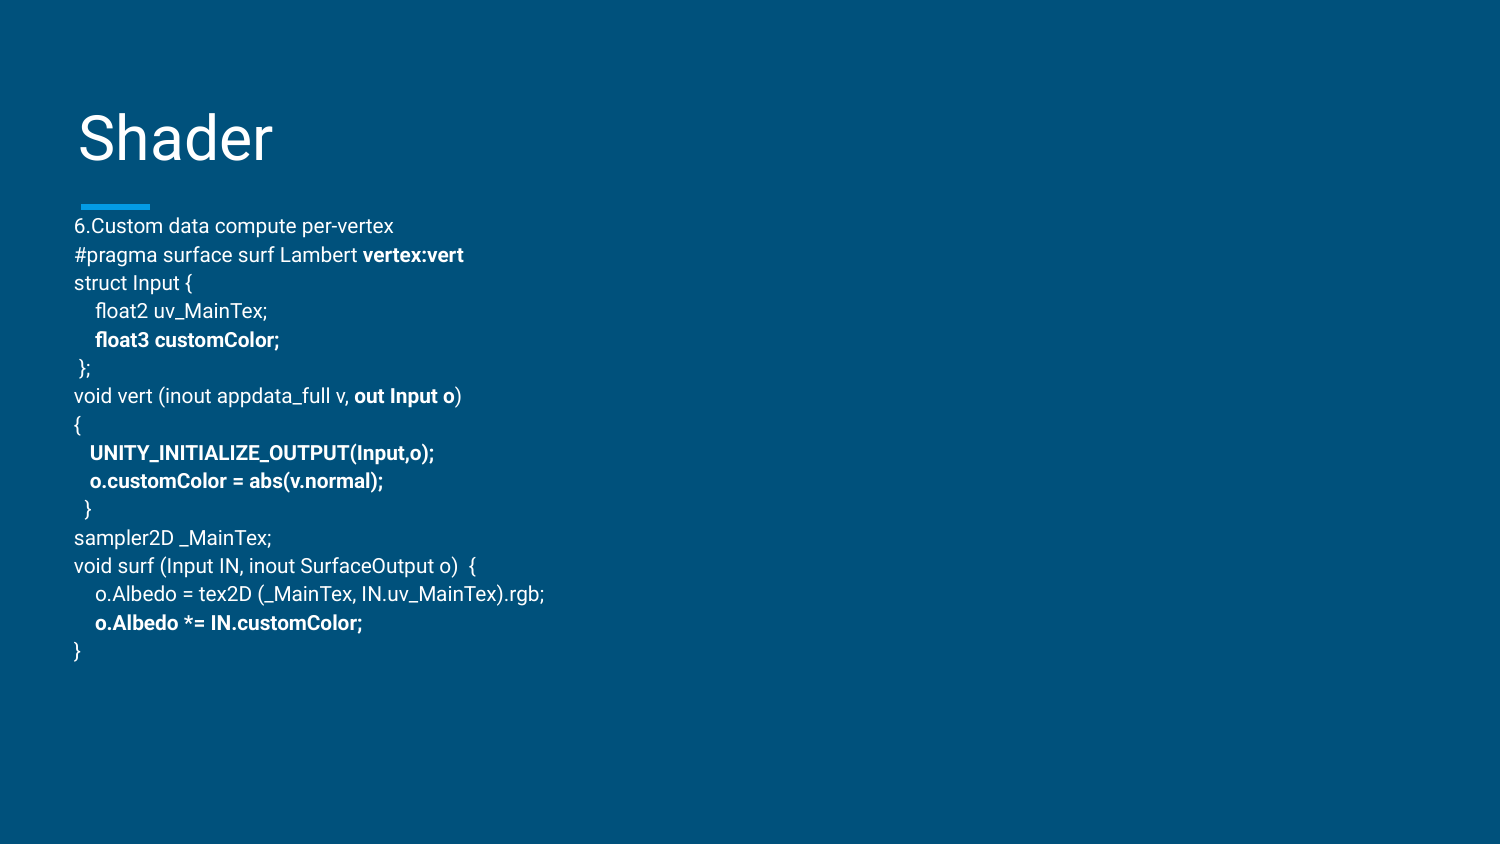

# Shader
6.Custom data compute per-vertex
#pragma surface surf Lambert vertex:vert
struct Input {
    float2 uv_MainTex;
    float3 customColor;
 };
void vert (inout appdata_full v, out Input o)
{
   UNITY_INITIALIZE_OUTPUT(Input,o);
   o.customColor = abs(v.normal);
  }
sampler2D _MainTex;
void surf (Input IN, inout SurfaceOutput o)  {
    o.Albedo = tex2D (_MainTex, IN.uv_MainTex).rgb;
    o.Albedo *= IN.customColor;
}